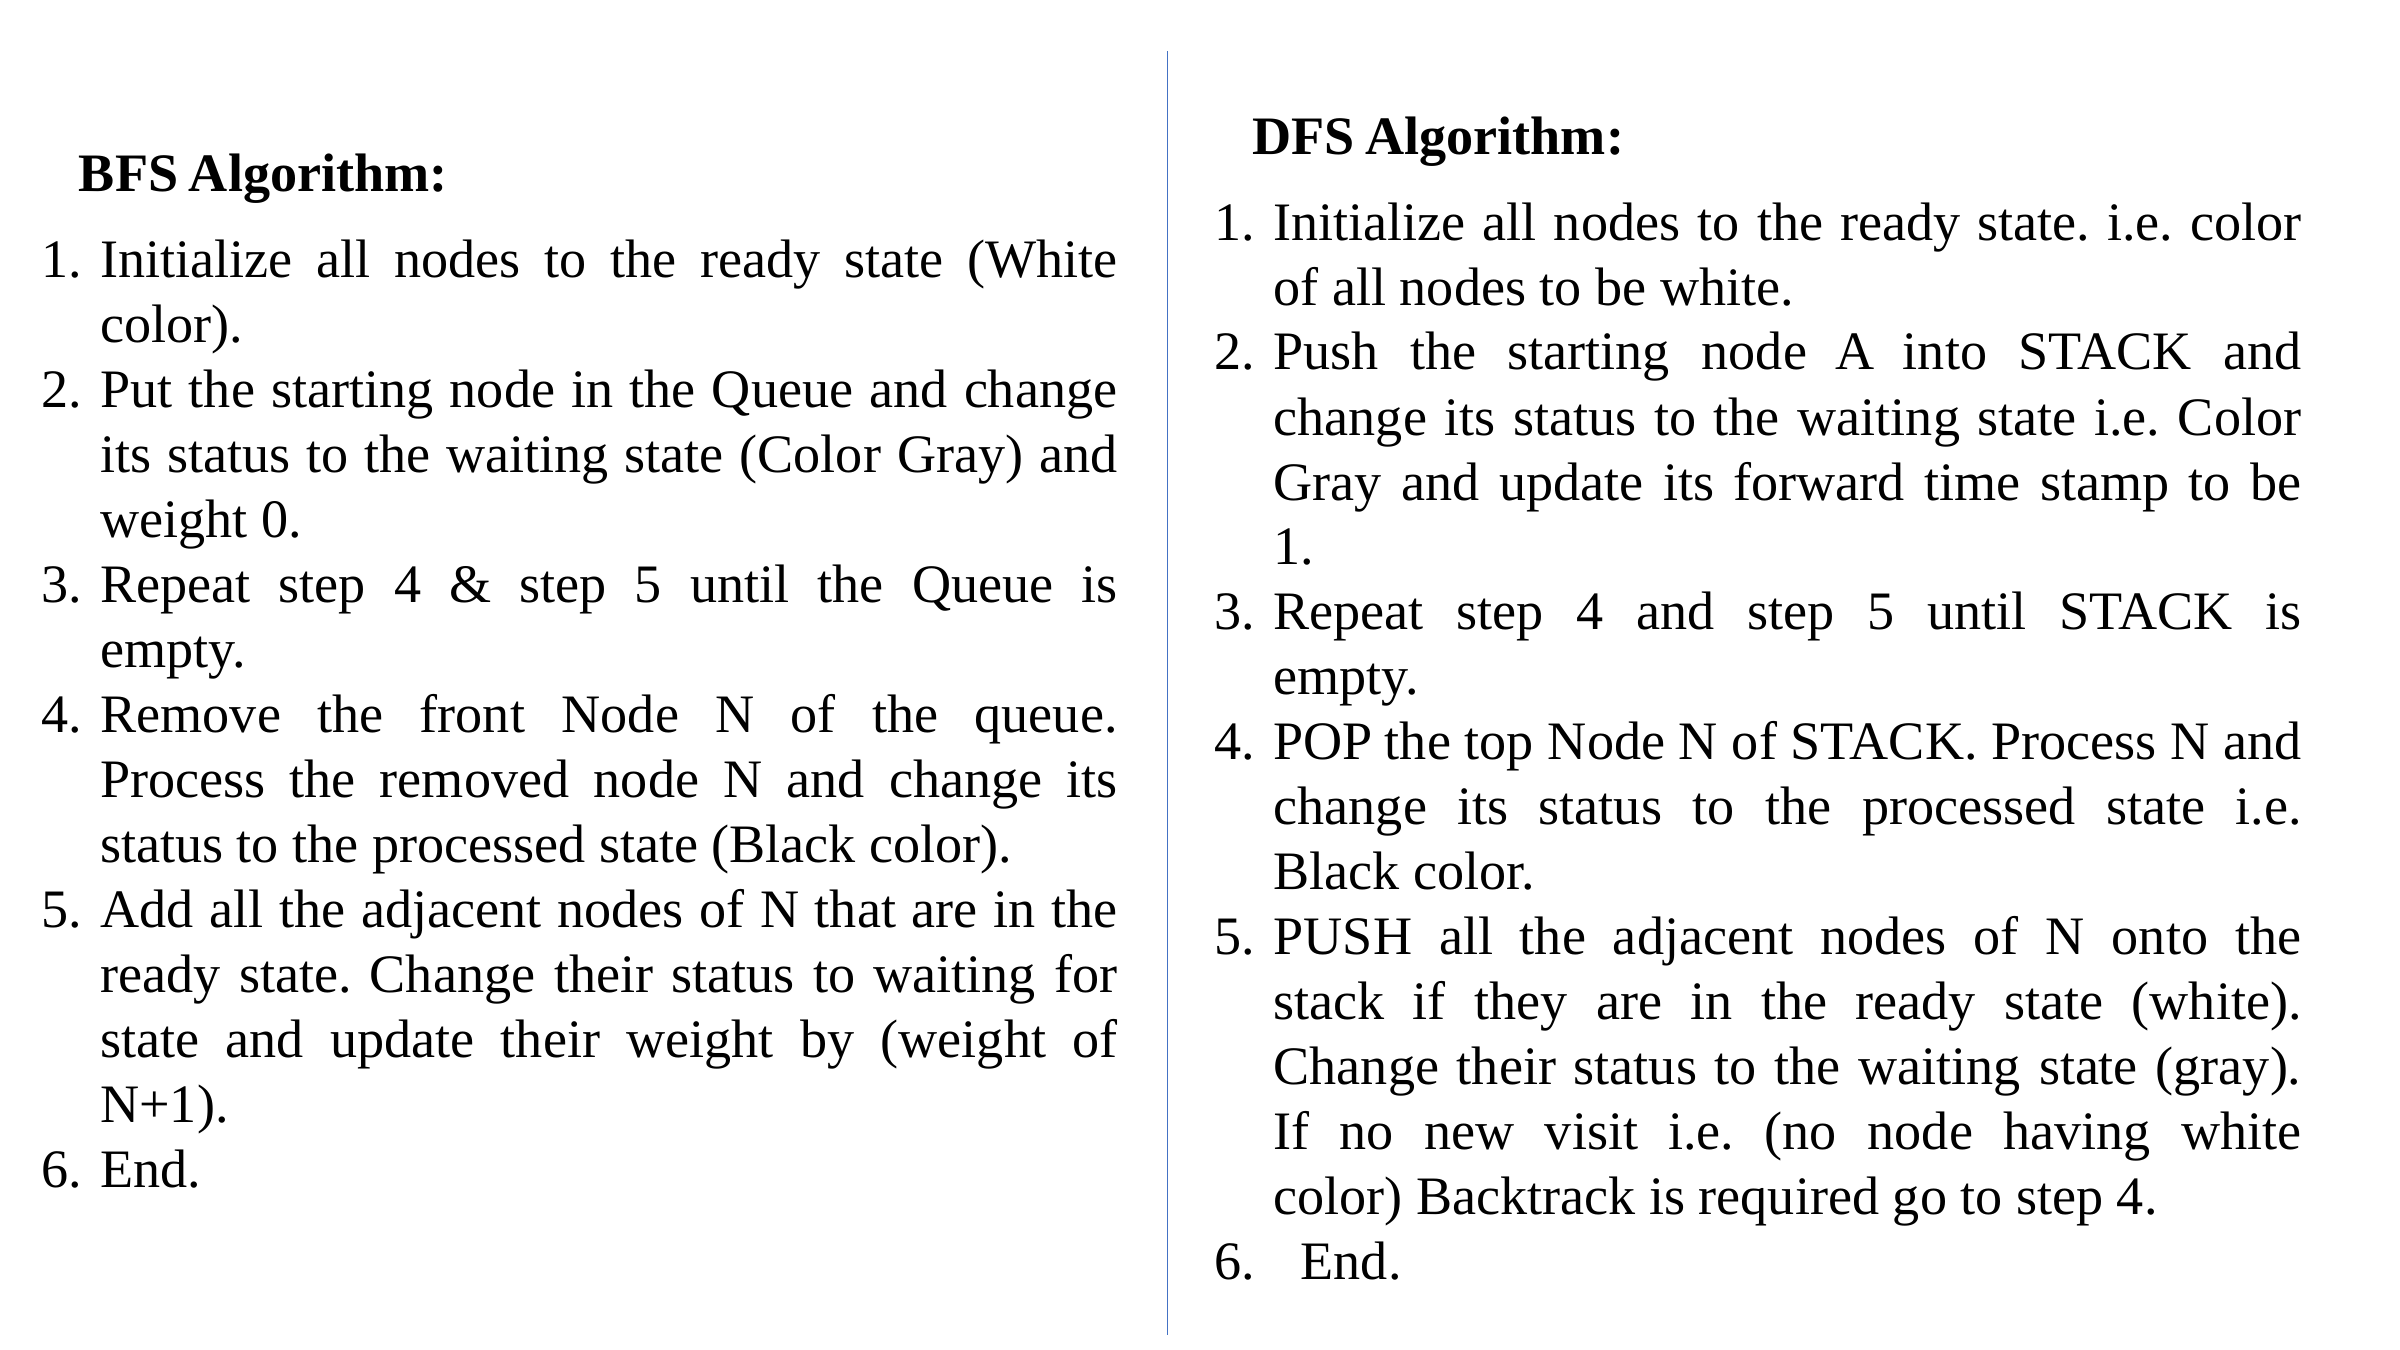

DFS Algorithm:
Initialize all nodes to the ready state. i.e. color of all nodes to be white.
Push the starting node A into STACK and change its status to the waiting state i.e. Color Gray and update its forward time stamp to be 1.
Repeat step 4 and step 5 until STACK is empty.
POP the top Node N of STACK. Process N and change its status to the processed state i.e. Black color.
PUSH all the adjacent nodes of N onto the stack if they are in the ready state (white). Change their status to the waiting state (gray). If no new visit i.e. (no node having white color) Backtrack is required go to step 4.
  End.
BFS Algorithm:
Initialize all nodes to the ready state (White color).
Put the starting node in the Queue and change its status to the waiting state (Color Gray) and weight 0.
Repeat step 4 & step 5 until the Queue is empty.
Remove the front Node N of the queue. Process the removed node N and change its status to the processed state (Black color).
Add all the adjacent nodes of N that are in the ready state. Change their status to waiting for state and update their weight by (weight of N+1).
End.